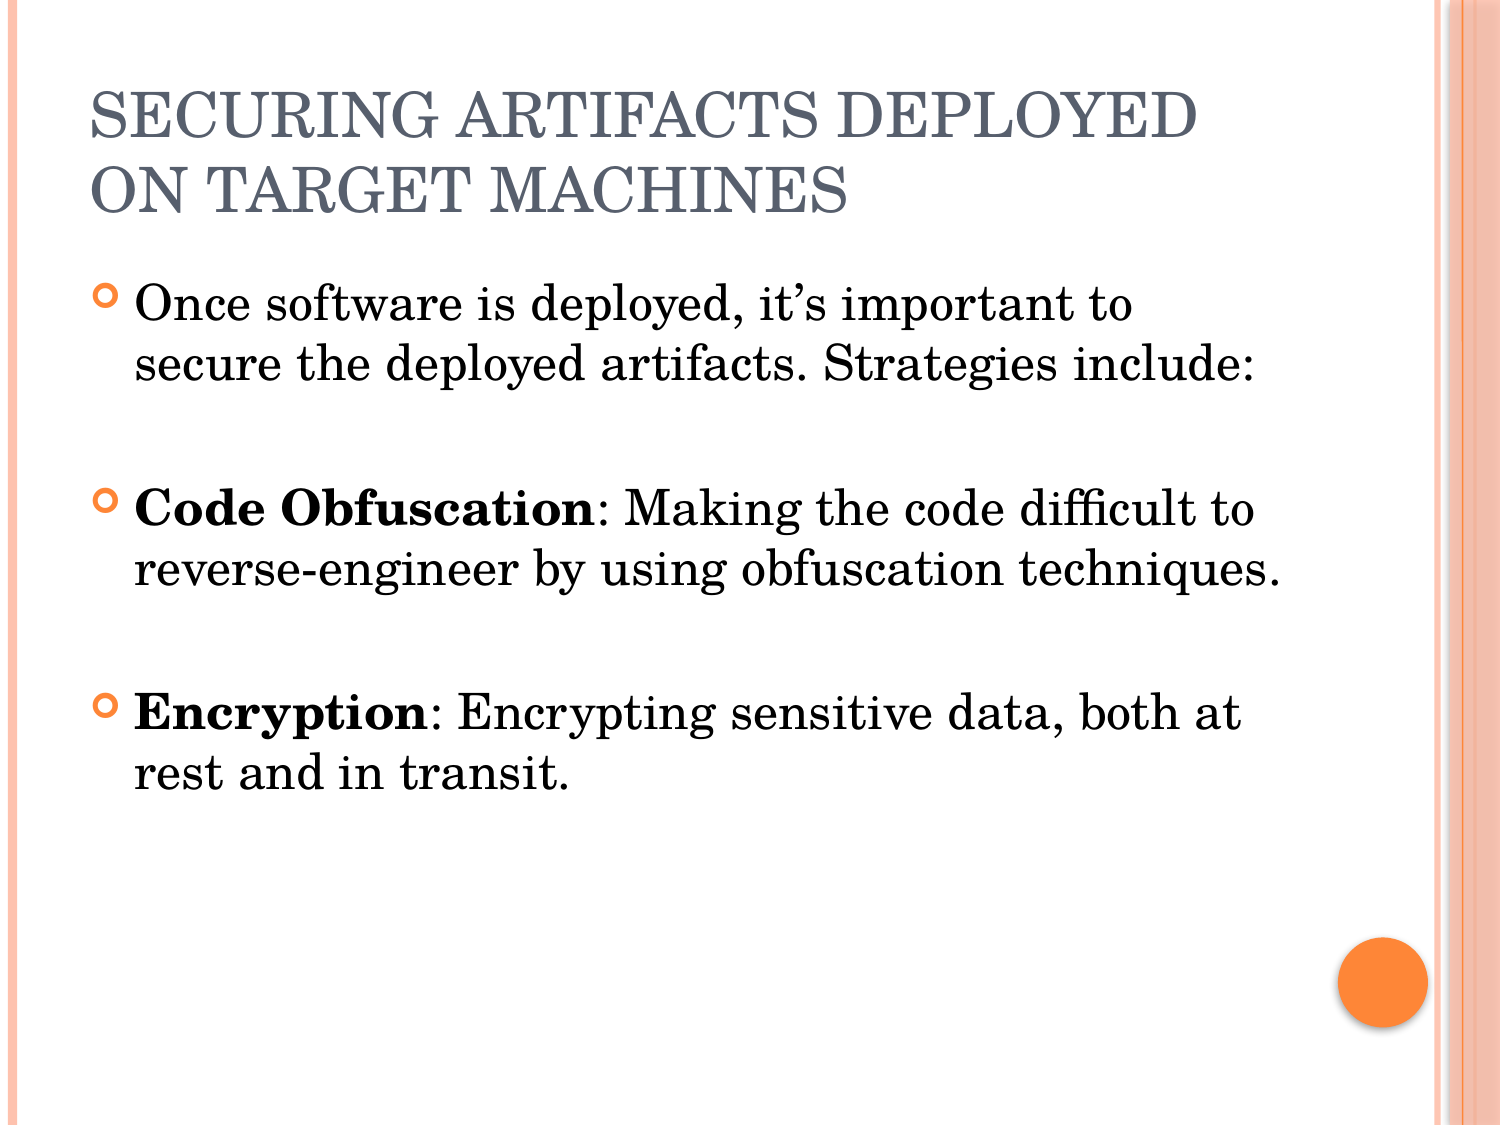

# Securing Artifacts Deployed on Target Machines
Once software is deployed, it’s important to secure the deployed artifacts. Strategies include:

Code Obfuscation: Making the code difficult to reverse-engineer by using obfuscation techniques.

Encryption: Encrypting sensitive data, both at rest and in transit.